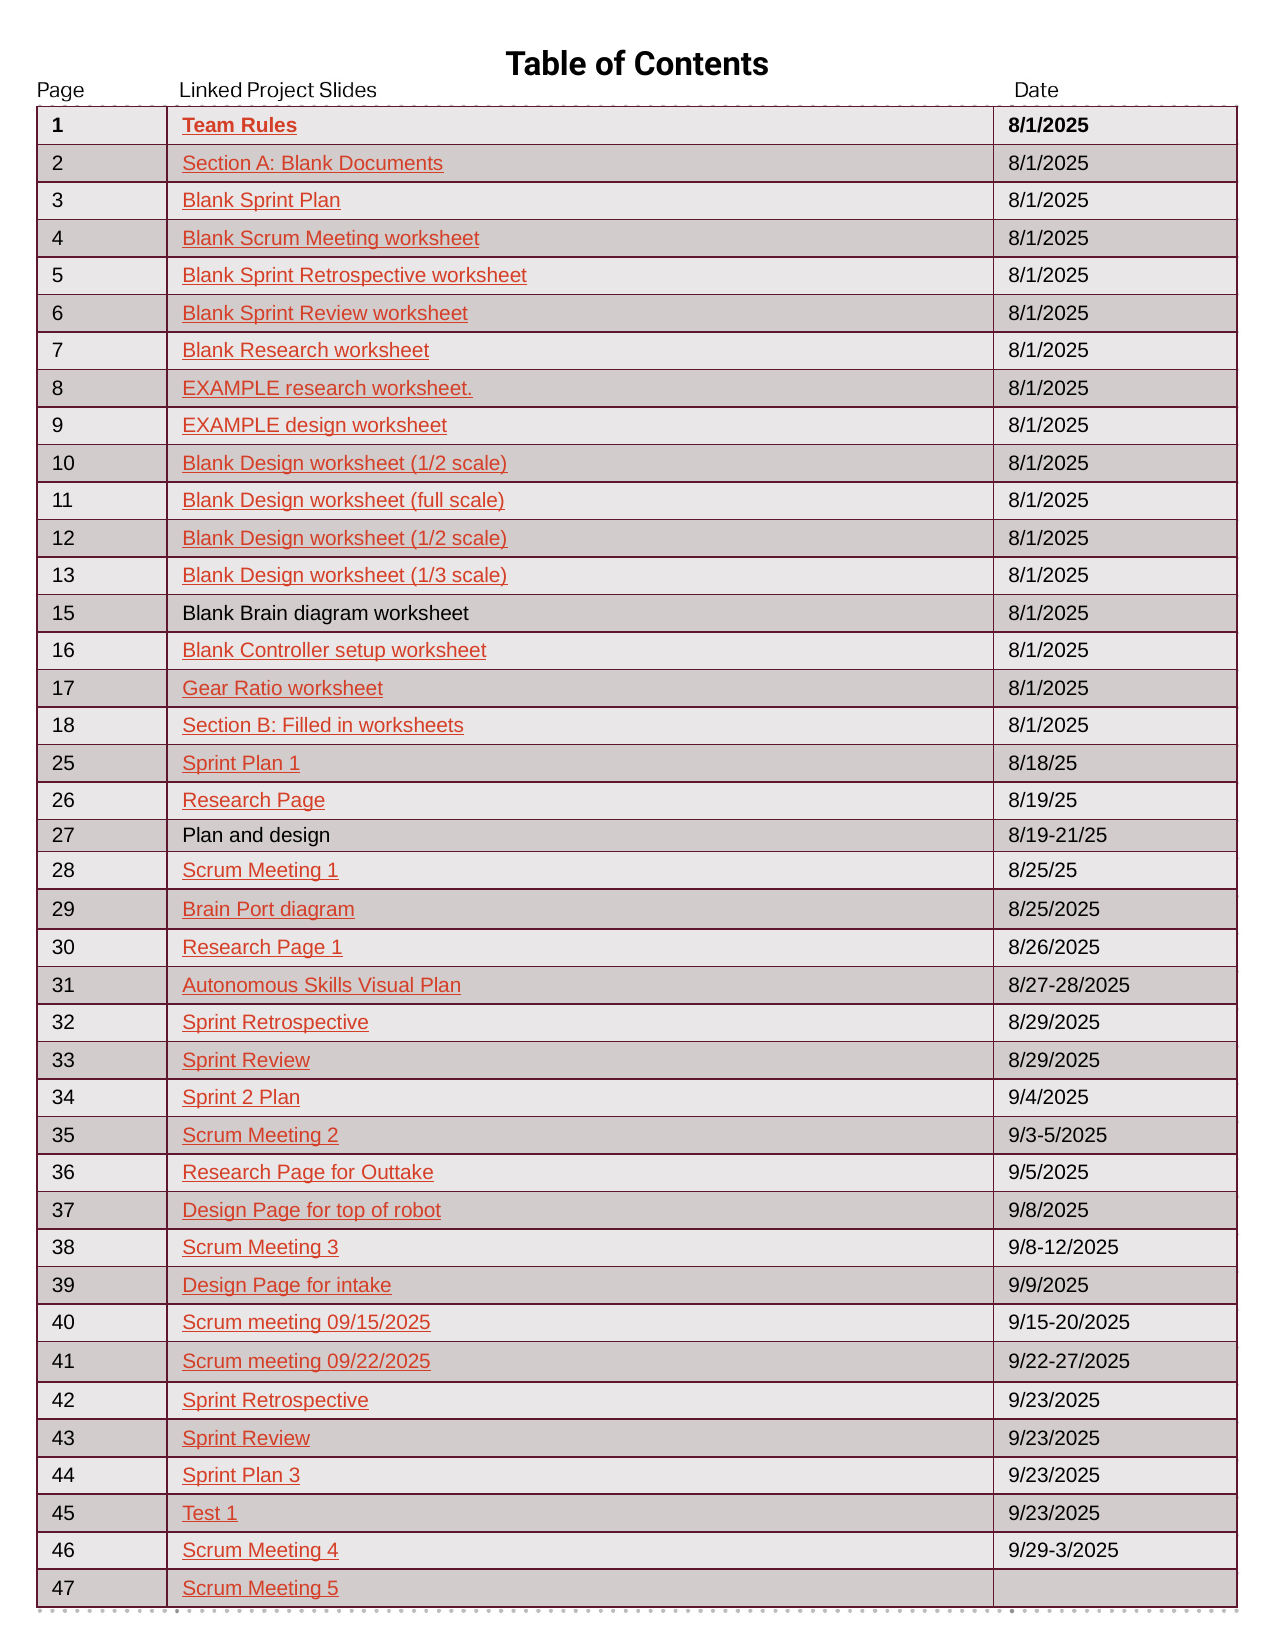

| 1 | Team Rules | 8/1/2025 |
| --- | --- | --- |
| 2 | Section A: Blank Documents | 8/1/2025 |
| 3 | Blank Sprint Plan | 8/1/2025 |
| 4 | Blank Scrum Meeting worksheet | 8/1/2025 |
| 5 | Blank Sprint Retrospective worksheet | 8/1/2025 |
| 6 | Blank Sprint Review worksheet | 8/1/2025 |
| 7 | Blank Research worksheet | 8/1/2025 |
| 8 | EXAMPLE research worksheet. | 8/1/2025 |
| 9 | EXAMPLE design worksheet | 8/1/2025 |
| 10 | Blank Design worksheet (1/2 scale) | 8/1/2025 |
| 11 | Blank Design worksheet (full scale) | 8/1/2025 |
| 12 | Blank Design worksheet (1/2 scale) | 8/1/2025 |
| 13 | Blank Design worksheet (1/3 scale) | 8/1/2025 |
| 15 | Blank Brain diagram worksheet | 8/1/2025 |
| 16 | Blank Controller setup worksheet | 8/1/2025 |
| 17 | Gear Ratio worksheet | 8/1/2025 |
| 18 | Section B: Filled in worksheets | 8/1/2025 |
| 25 | Sprint Plan 1 | 8/18/25 |
| 26 | Research Page | 8/19/25 |
| 27 | Plan and design | 8/19-21/25 |
| 28 | Scrum Meeting 1 | 8/25/25 |
| 29 | Brain Port diagram | 8/25/2025 |
| 30 | Research Page 1 | 8/26/2025 |
| 31 | Autonomous Skills Visual Plan | 8/27-28/2025 |
| 32 | Sprint Retrospective | 8/29/2025 |
| 33 | Sprint Review | 8/29/2025 |
| 34 | Sprint 2 Plan | 9/4/2025 |
| 35 | Scrum Meeting 2 | 9/3-5/2025 |
| 36 | Research Page for Outtake | 9/5/2025 |
| 37 | Design Page for top of robot | 9/8/2025 |
| 38 | Scrum Meeting 3 | 9/8-12/2025 |
| 39 | Design Page for intake | 9/9/2025 |
| 40 | Scrum meeting 09/15/2025 | 9/15-20/2025 |
| 41 | Scrum meeting 09/22/2025 | 9/22-27/2025 |
| 42 | Sprint Retrospective | 9/23/2025 |
| 43 | Sprint Review | 9/23/2025 |
| 44 | Sprint Plan 3 | 9/23/2025 |
| 45 | Test 1 | 9/23/2025 |
| 46 | Scrum Meeting 4 | 9/29-3/2025 |
| 47 | Scrum Meeting 5 |  |